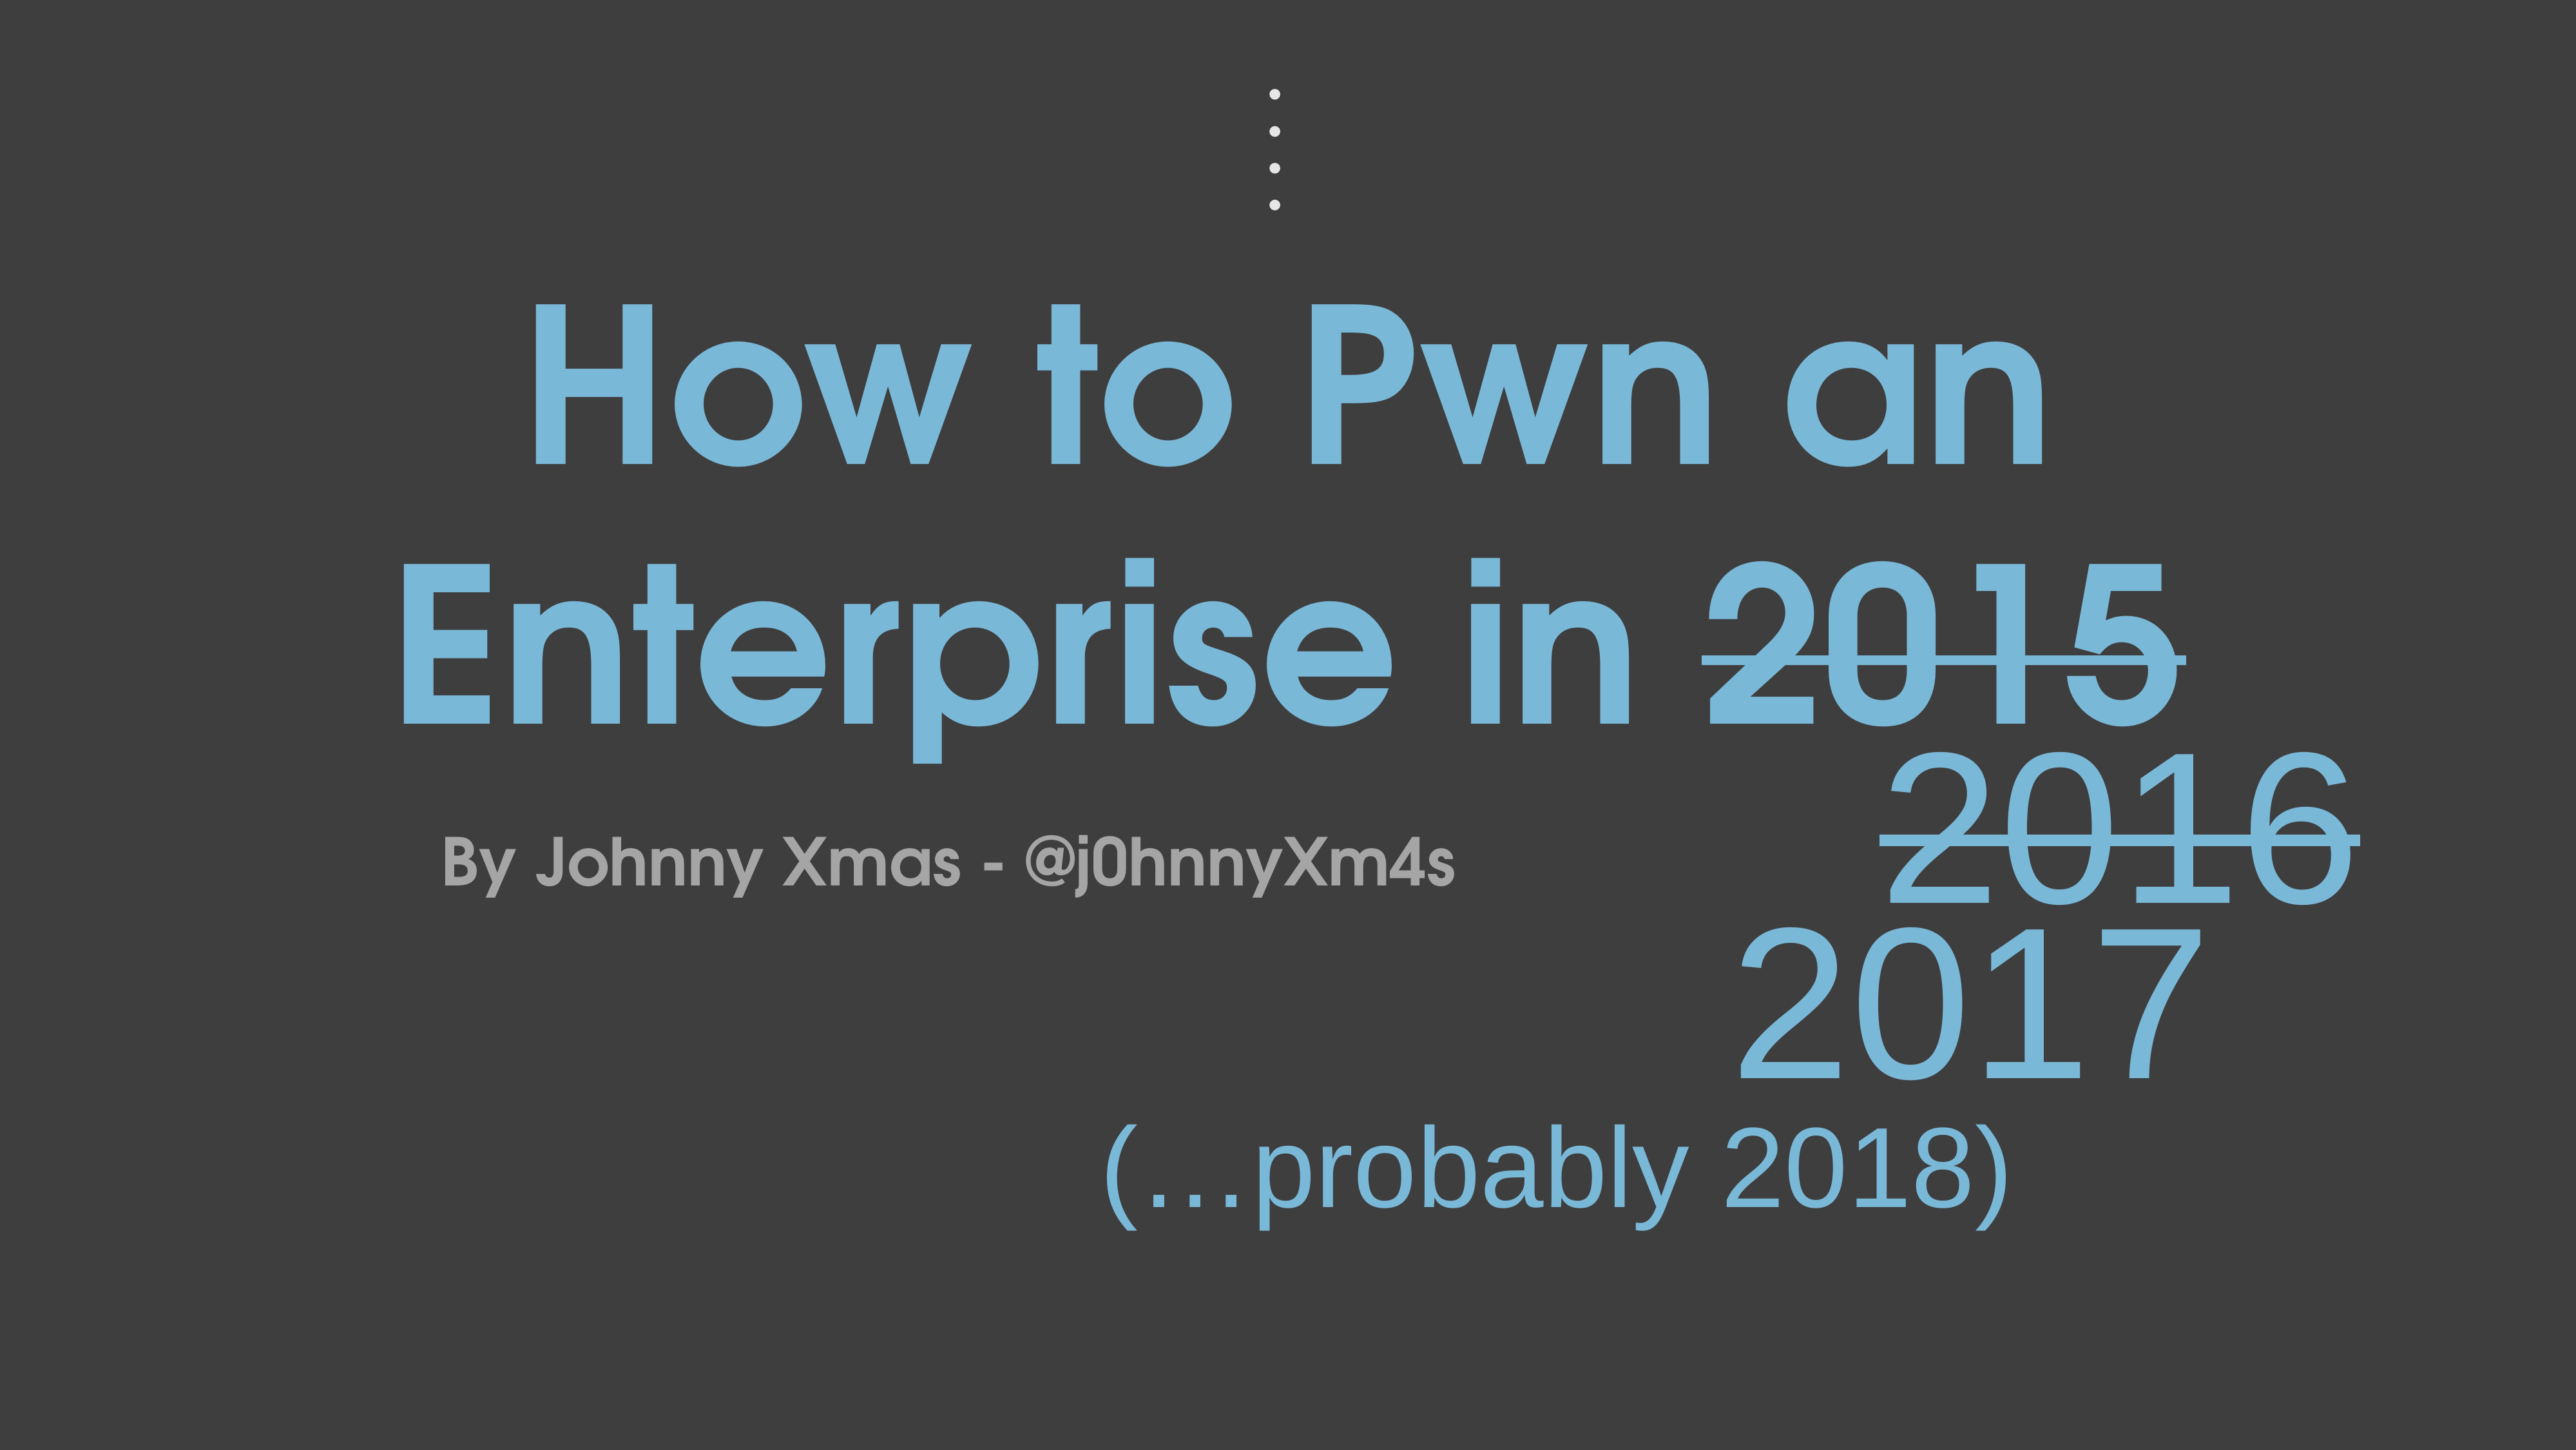

How to Pwn an Enterprise in 2015
2016
2017
(…probably 2018)
By Johnny Xmas - @j0hnnyXm4s
1